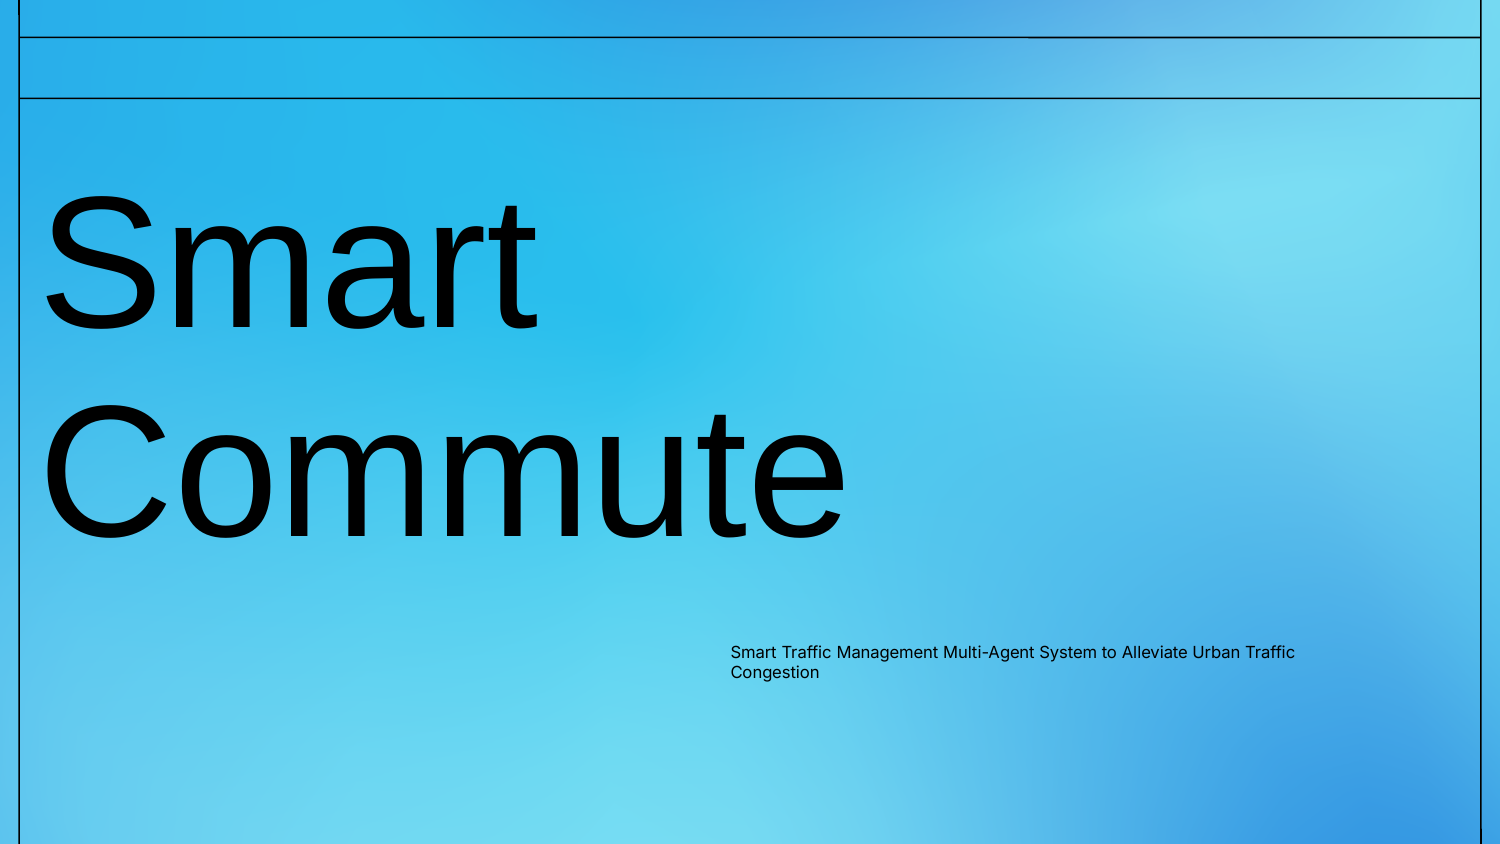

# Smart Commute
Smart Traffic Management Multi-Agent System to Alleviate Urban Traffic Congestion